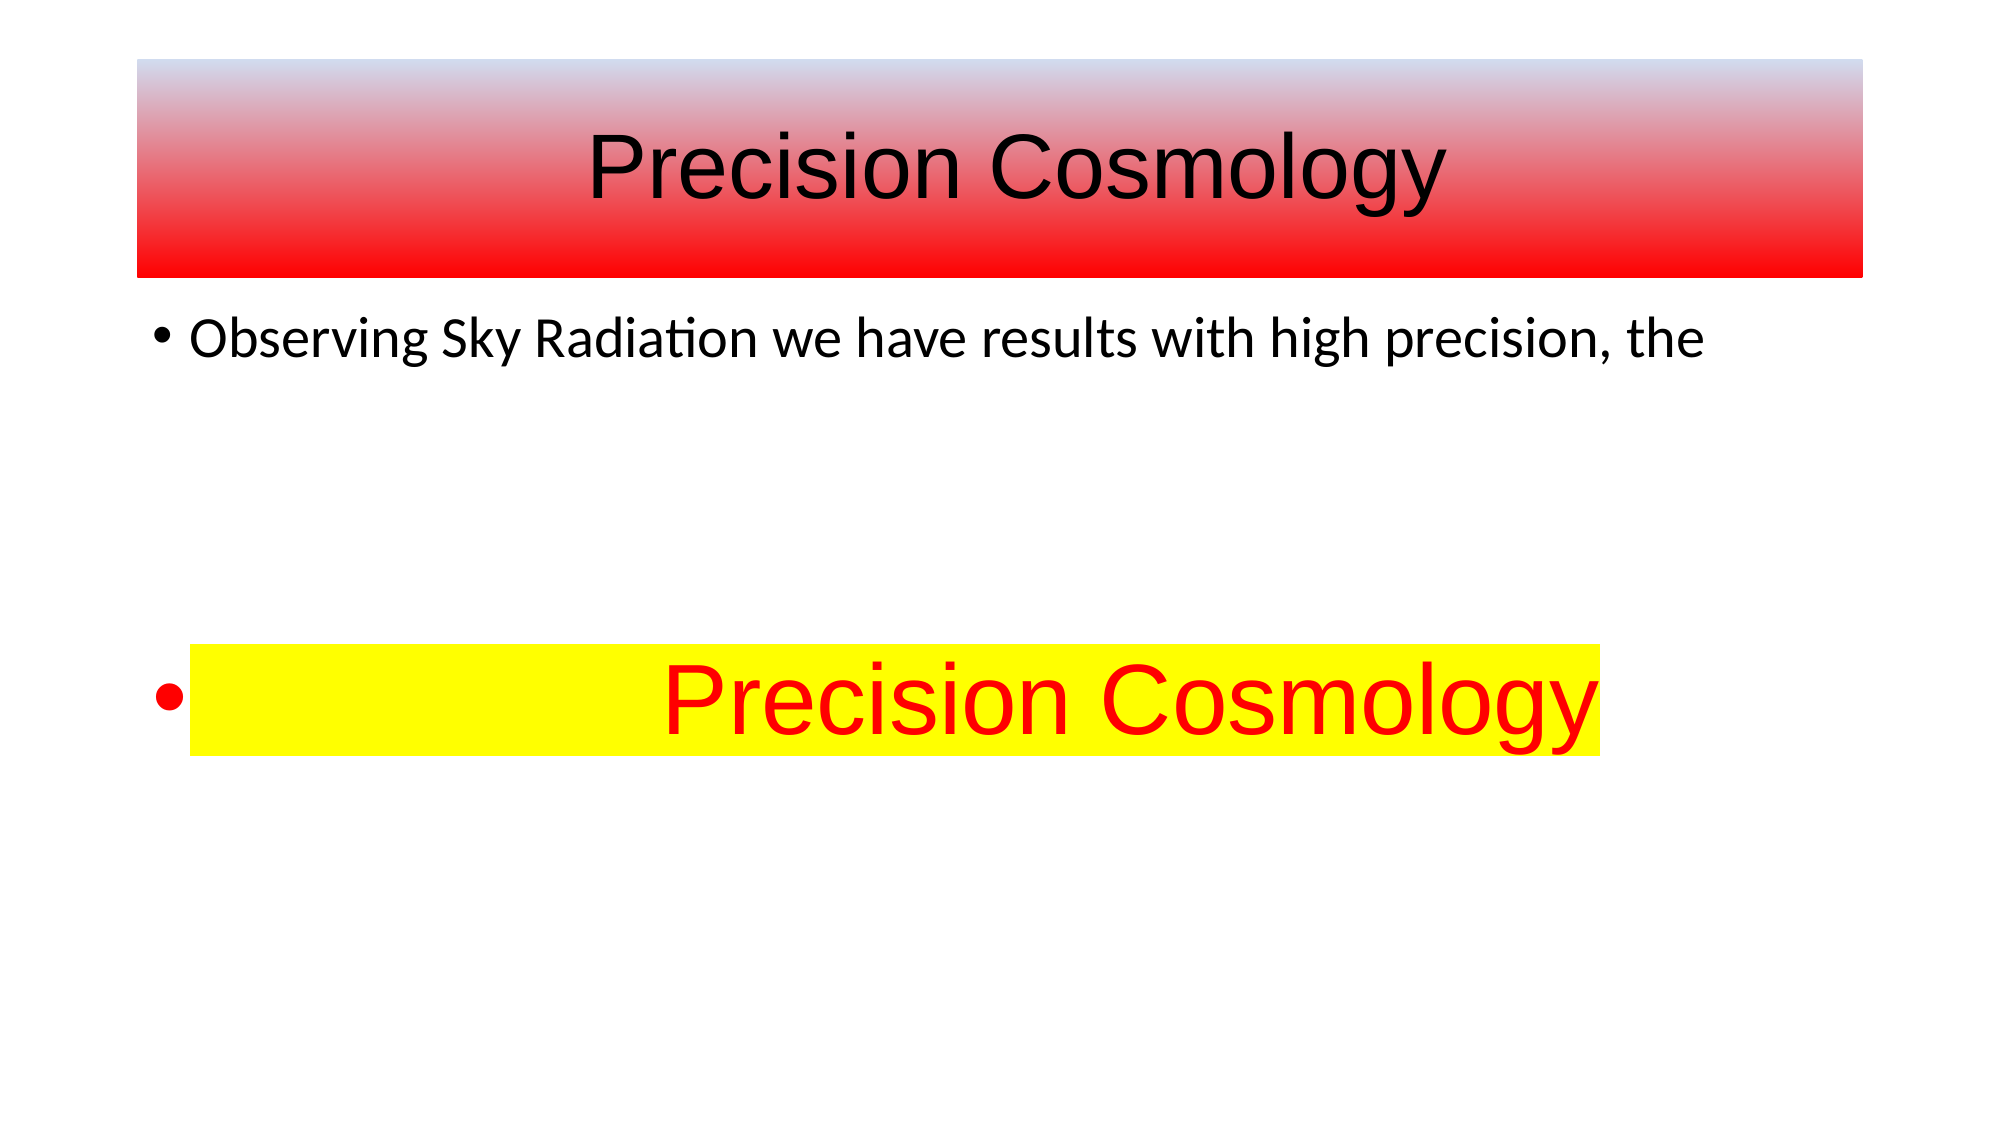

# Precision Cosmology
Observing Sky Radiation we have results with high precision, the

                 Precision Cosmology